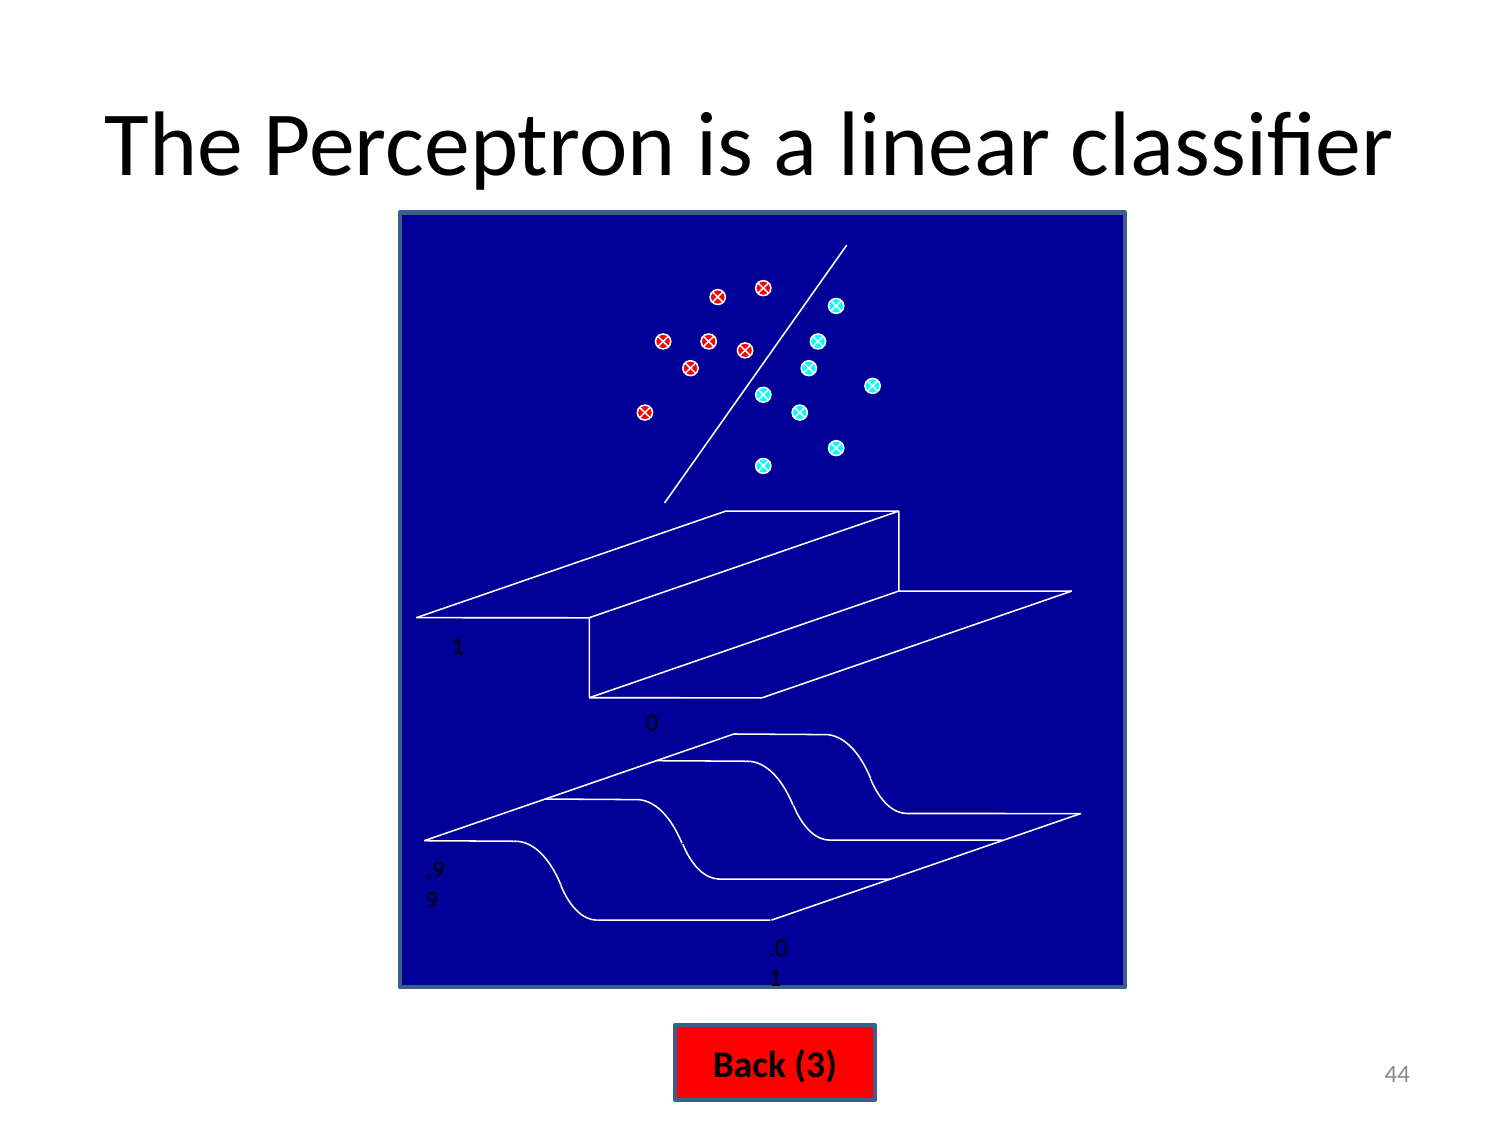

# The Perceptron is a linear classifier

1
0

.99

.01

Back (3)
44